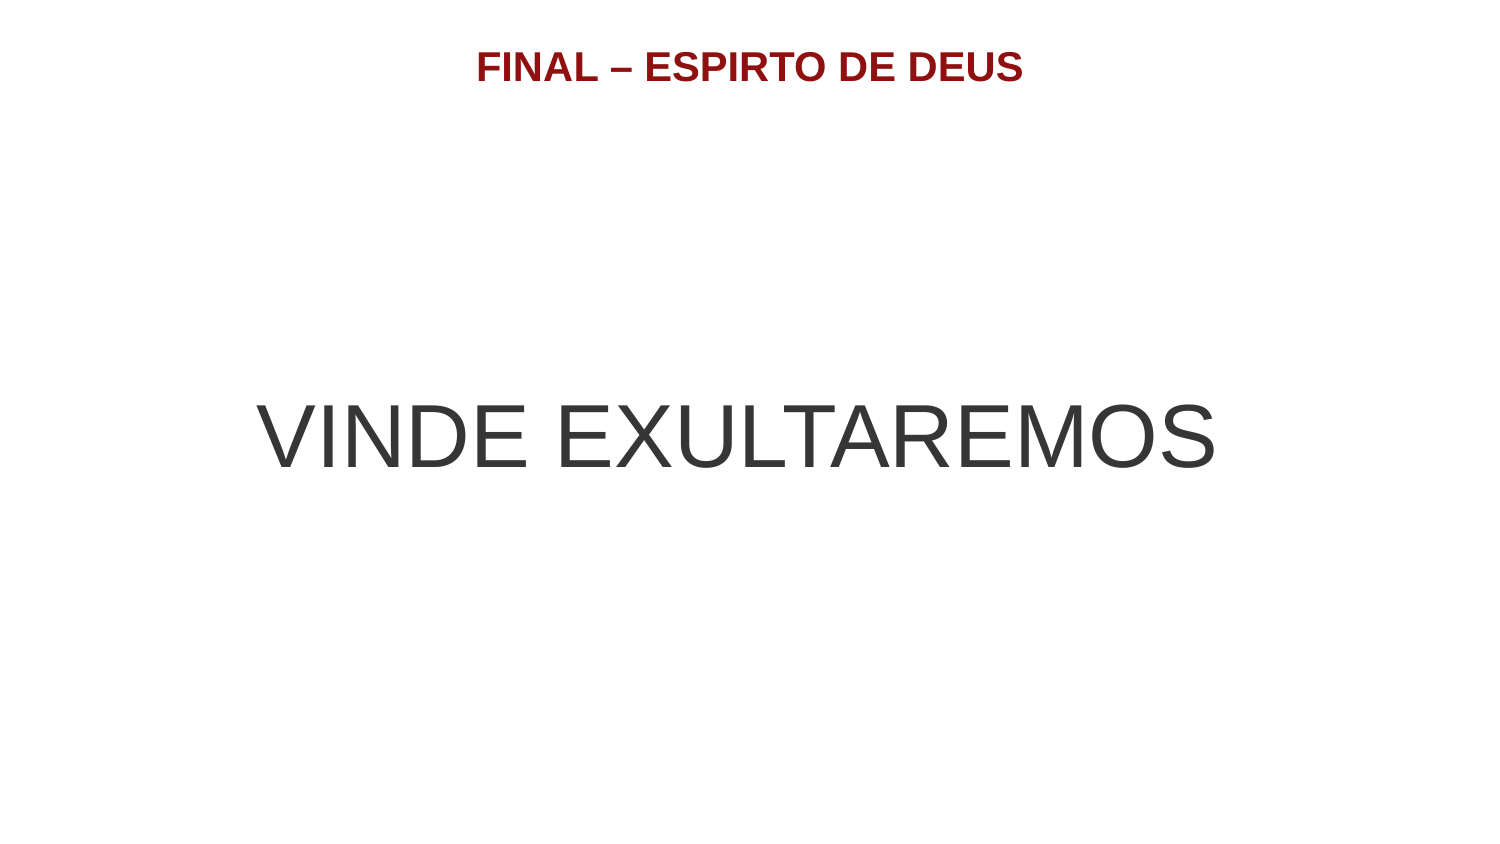

FINAL – ESPIRTO DE DEUS
VINDE EXULTAREMOS